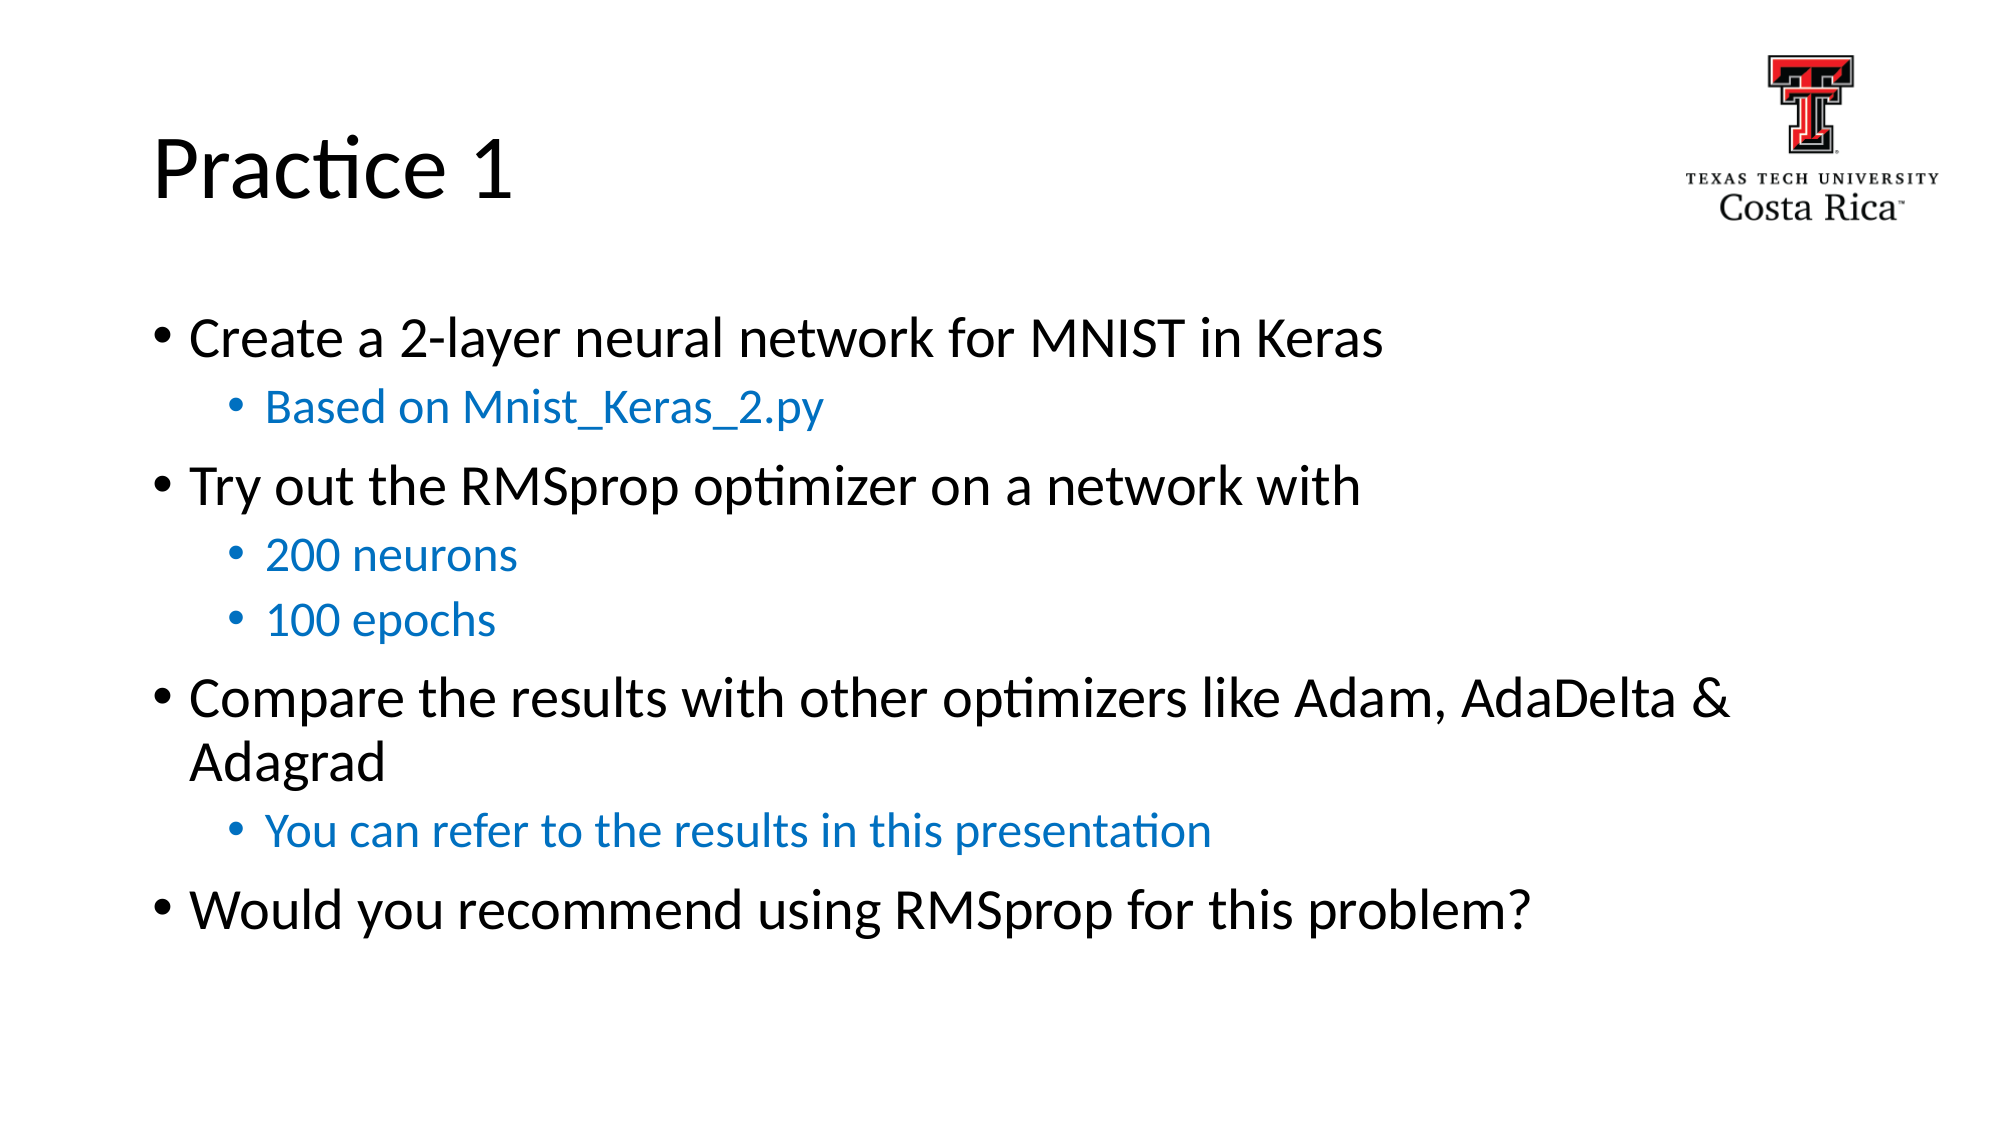

# Practice 1
Create a 2-layer neural network for MNIST in Keras
Based on Mnist_Keras_2.py
Try out the RMSprop optimizer on a network with
200 neurons
100 epochs
Compare the results with other optimizers like Adam, AdaDelta & Adagrad
You can refer to the results in this presentation
Would you recommend using RMSprop for this problem?